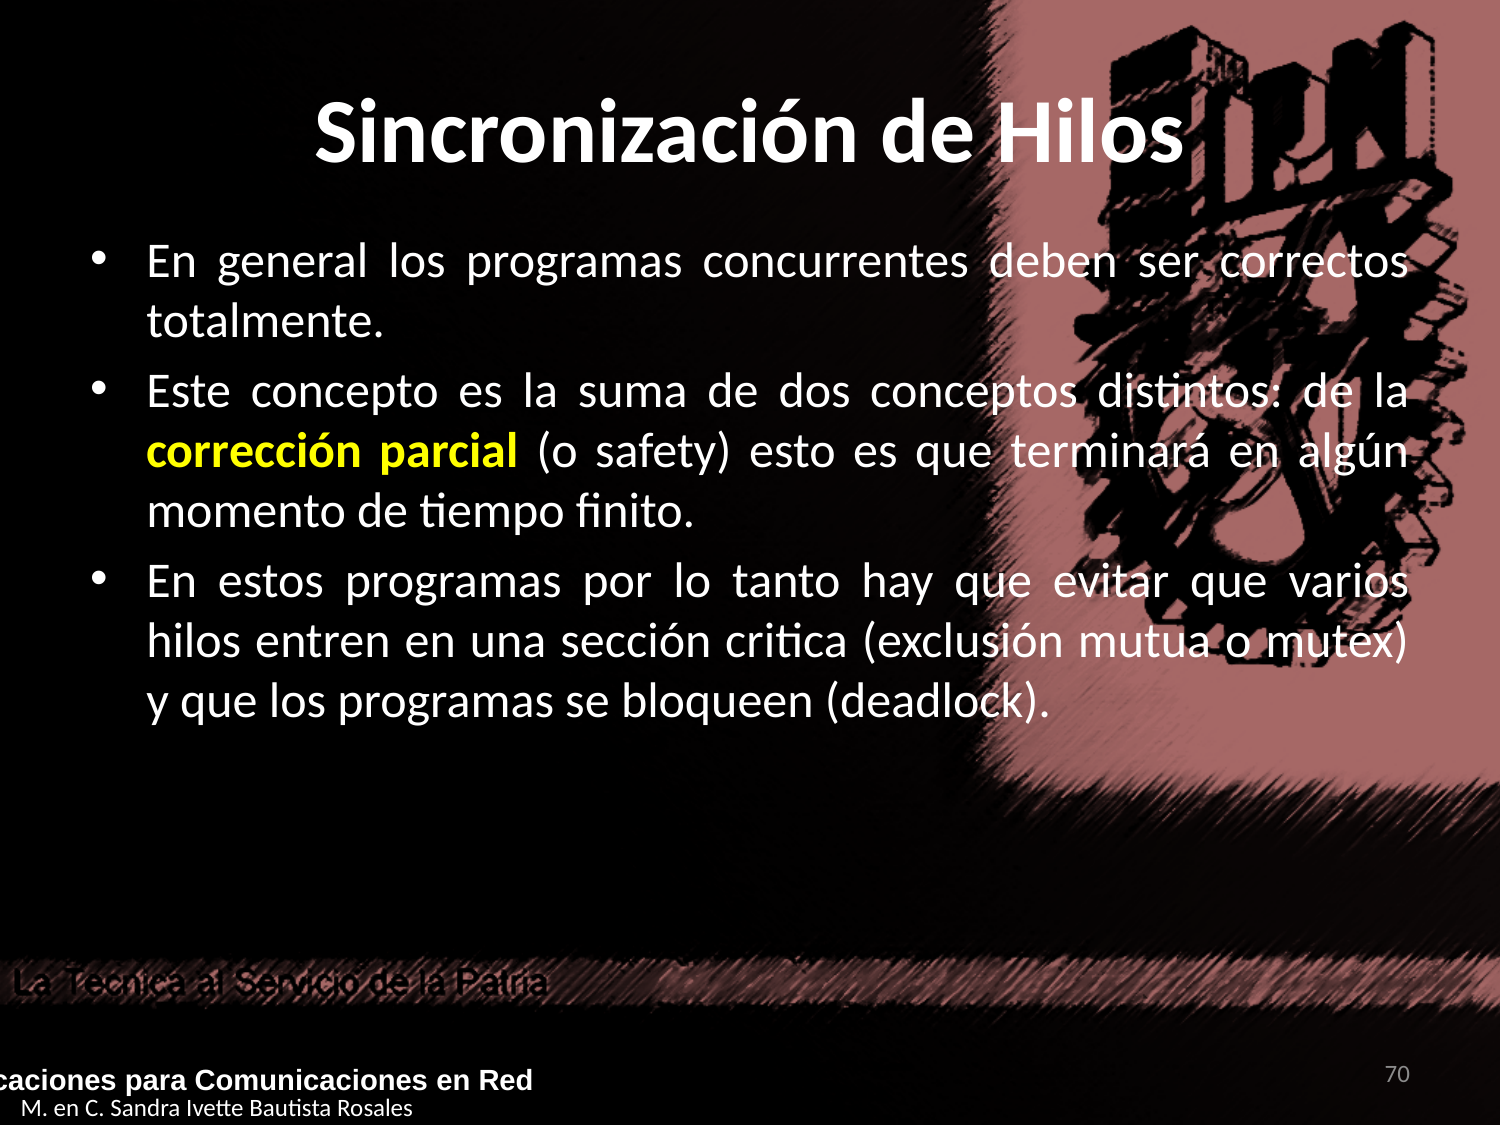

# Sincronización de Hilos
En general los programas concurrentes deben ser correctos totalmente.
Este concepto es la suma de dos conceptos distintos: de la corrección parcial (o safety) esto es que terminará en algún momento de tiempo finito.
En estos programas por lo tanto hay que evitar que varios hilos entren en una sección critica (exclusión mutua o mutex) y que los programas se bloqueen (deadlock).

70
Aplicaciones para Comunicaciones en Red
M. en C. Sandra Ivette Bautista Rosales